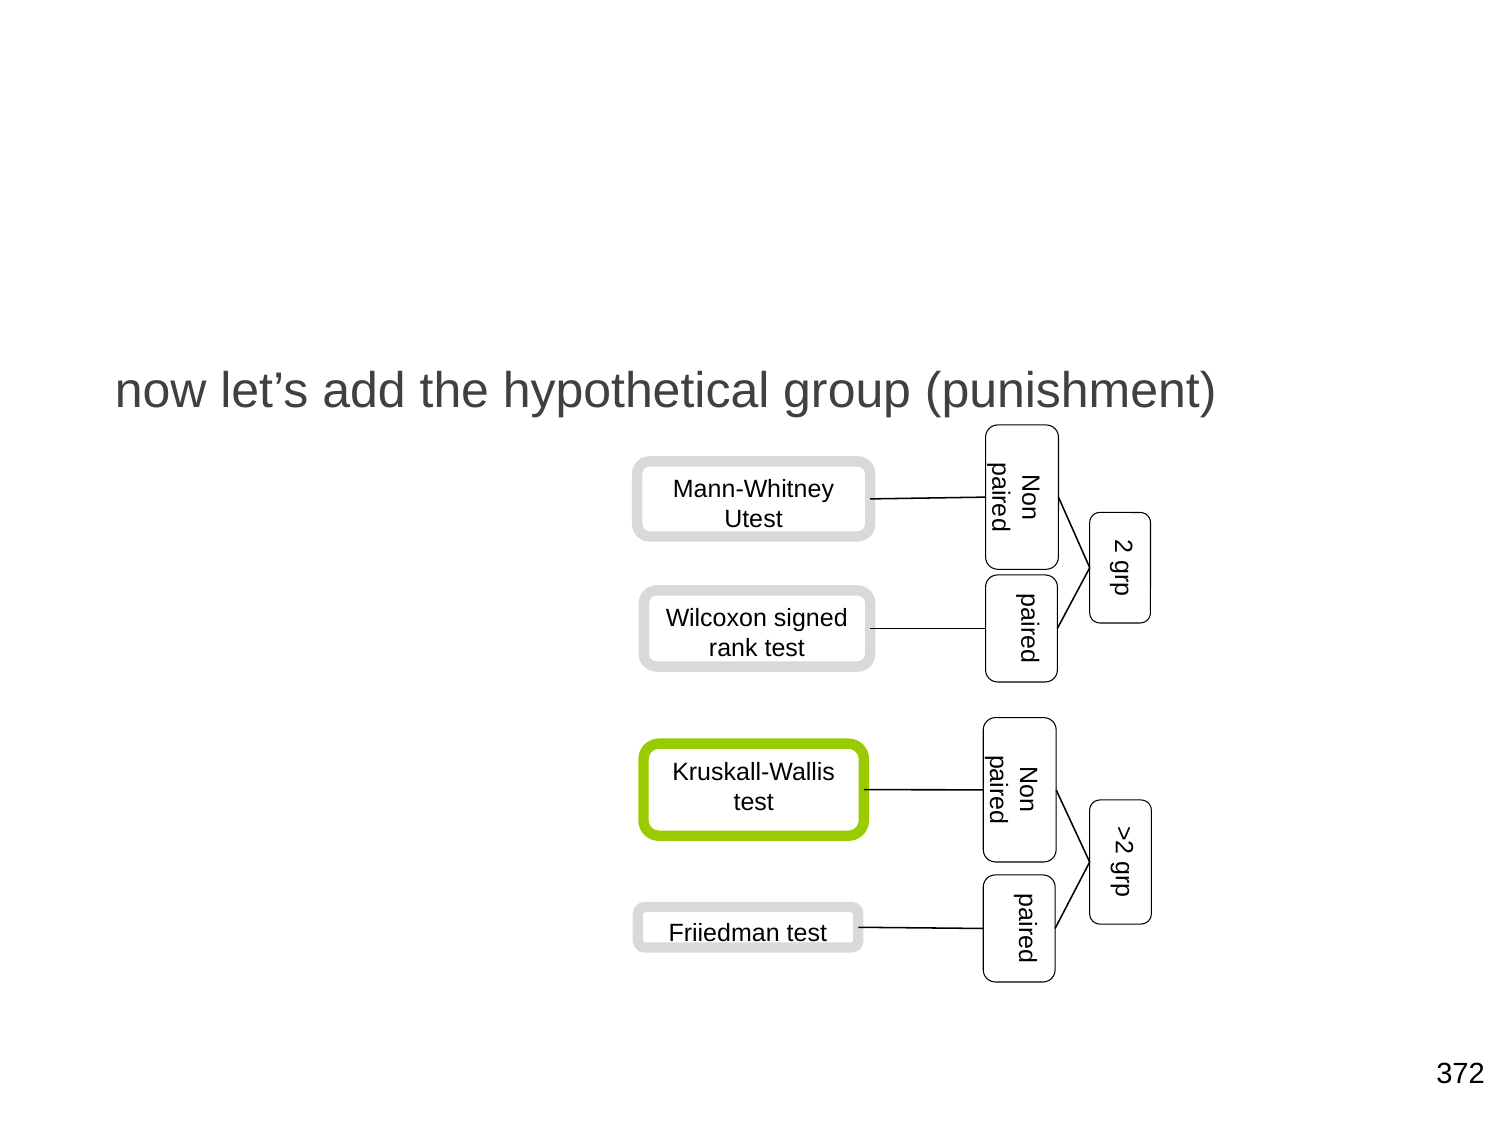

now let’s add the hypothetical group (punishment)

>2 grp
2 grp
Non paired
paired
Non paired
paired
Kruskall-Wallis test
Wilcoxon signed rank test
Mann-Whitney Utest
Friiedman test
372